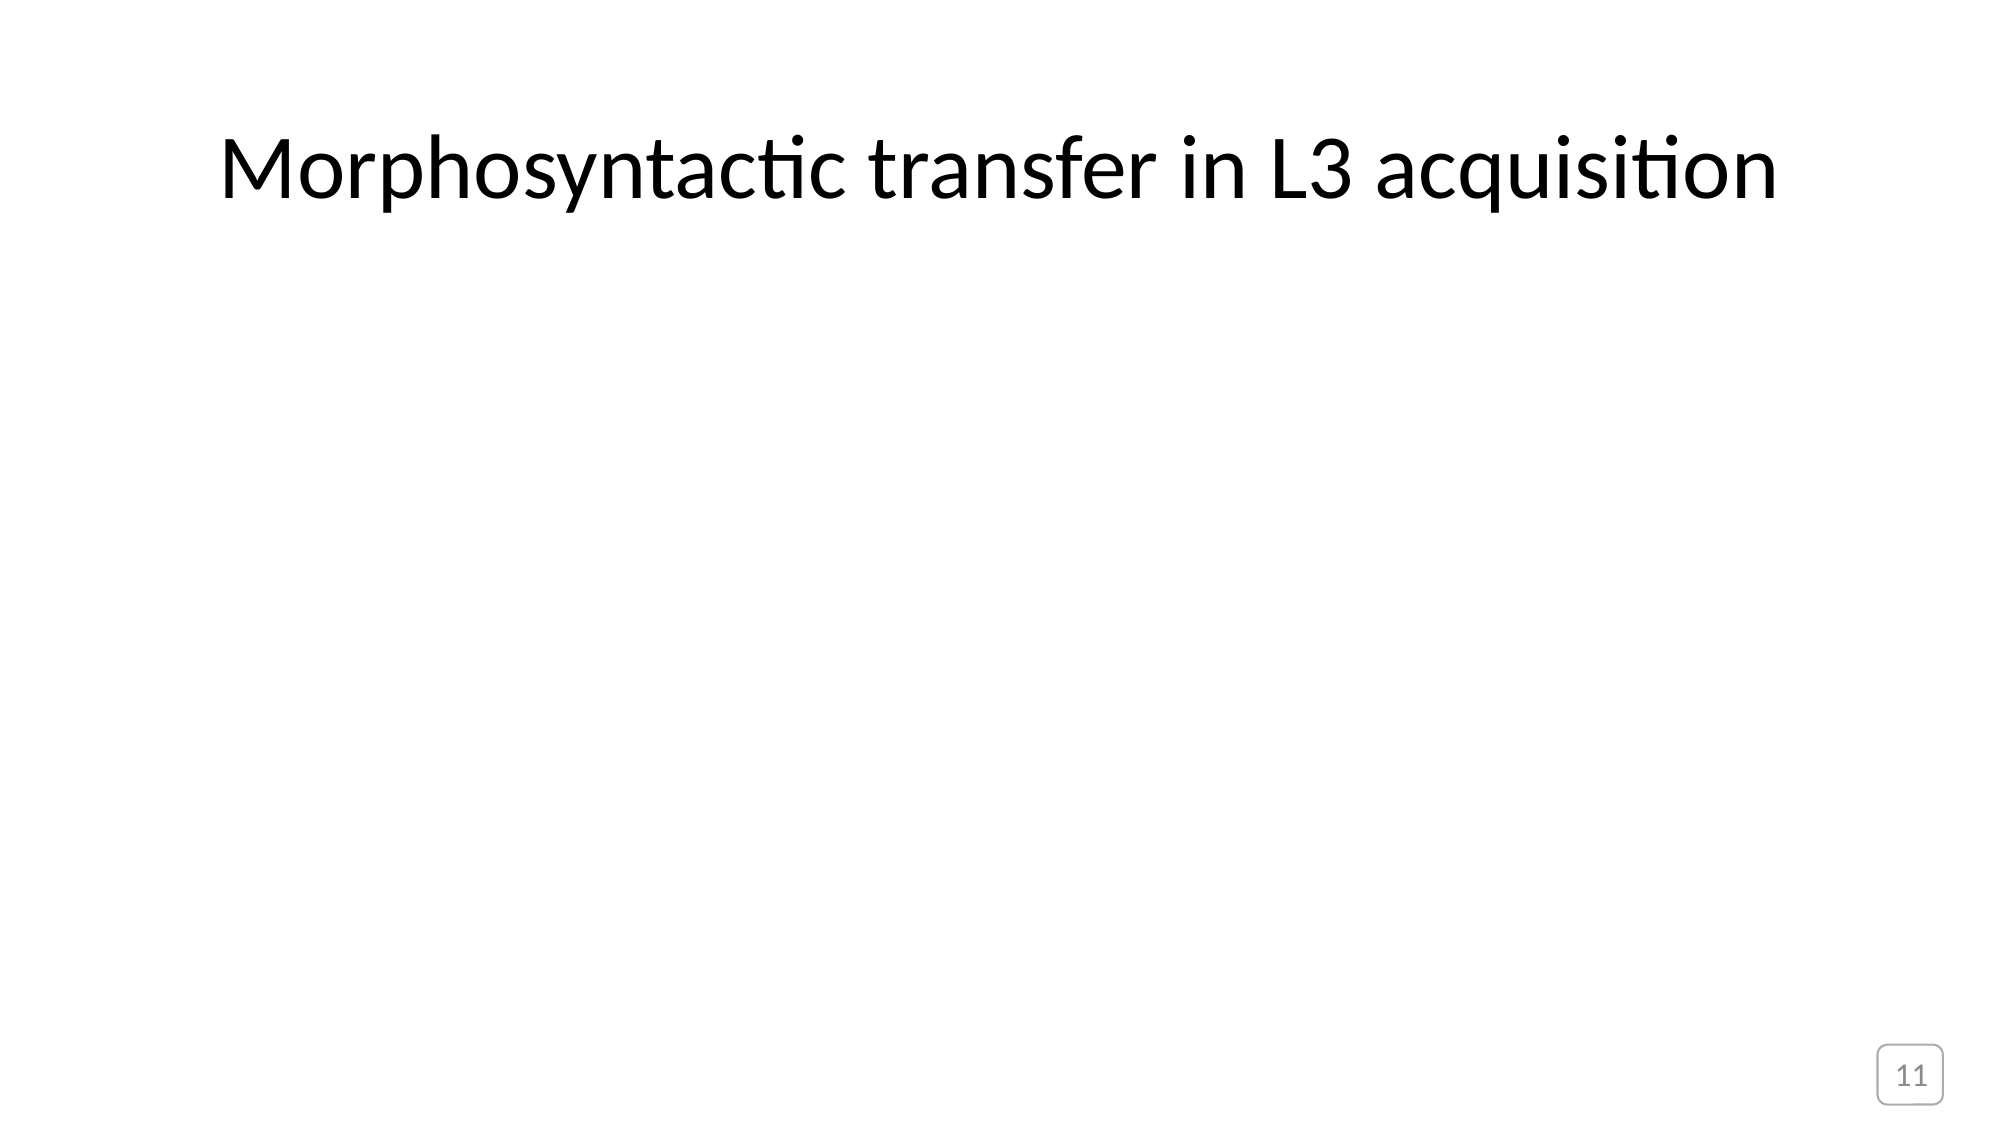

# Morphosyntactic transfer in L3 acquisition

11